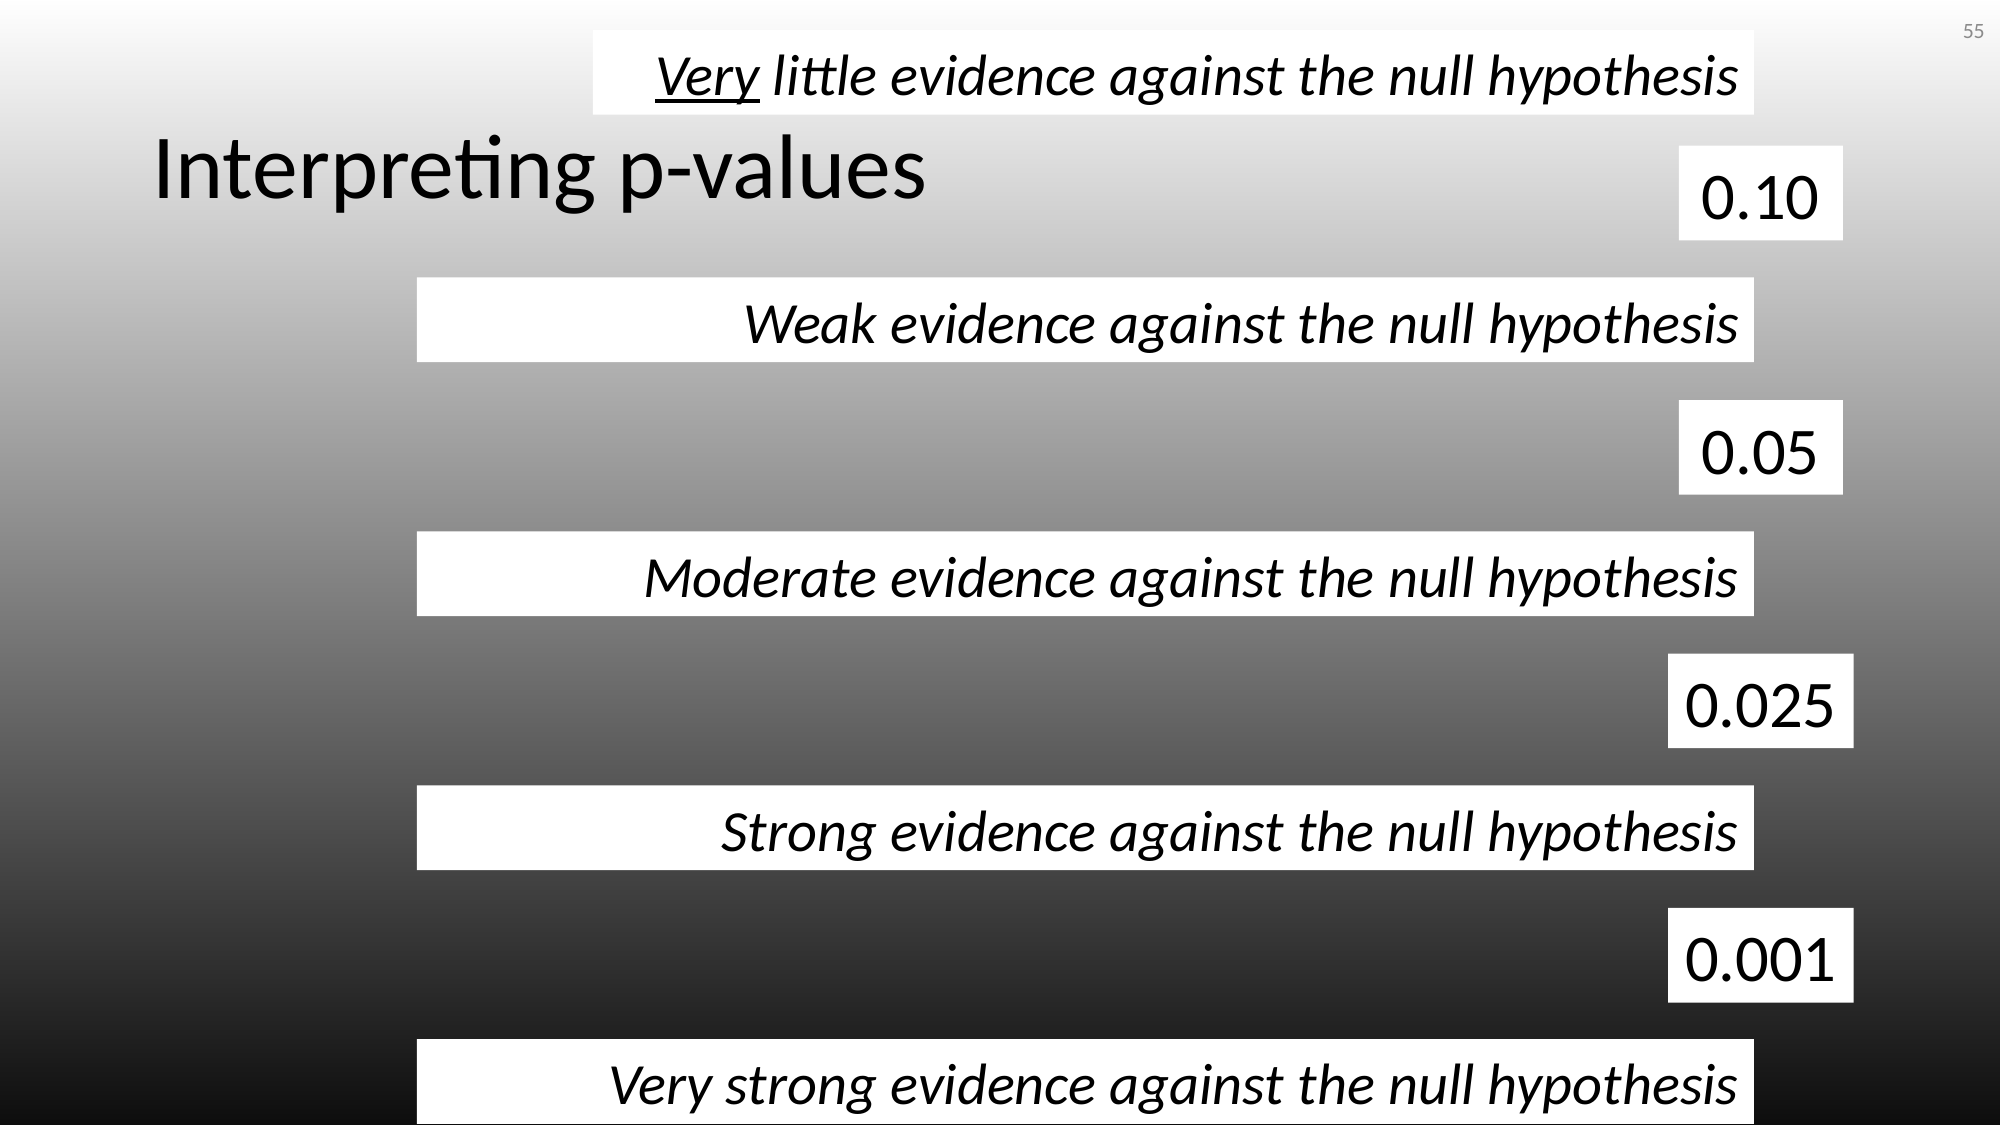

55
Very little evidence against the null hypothesis
# Interpreting p-values
0.10
Weak evidence against the null hypothesis
0.05
Moderate evidence against the null hypothesis
0.025
Strong evidence against the null hypothesis
0.001
Very strong evidence against the null hypothesis